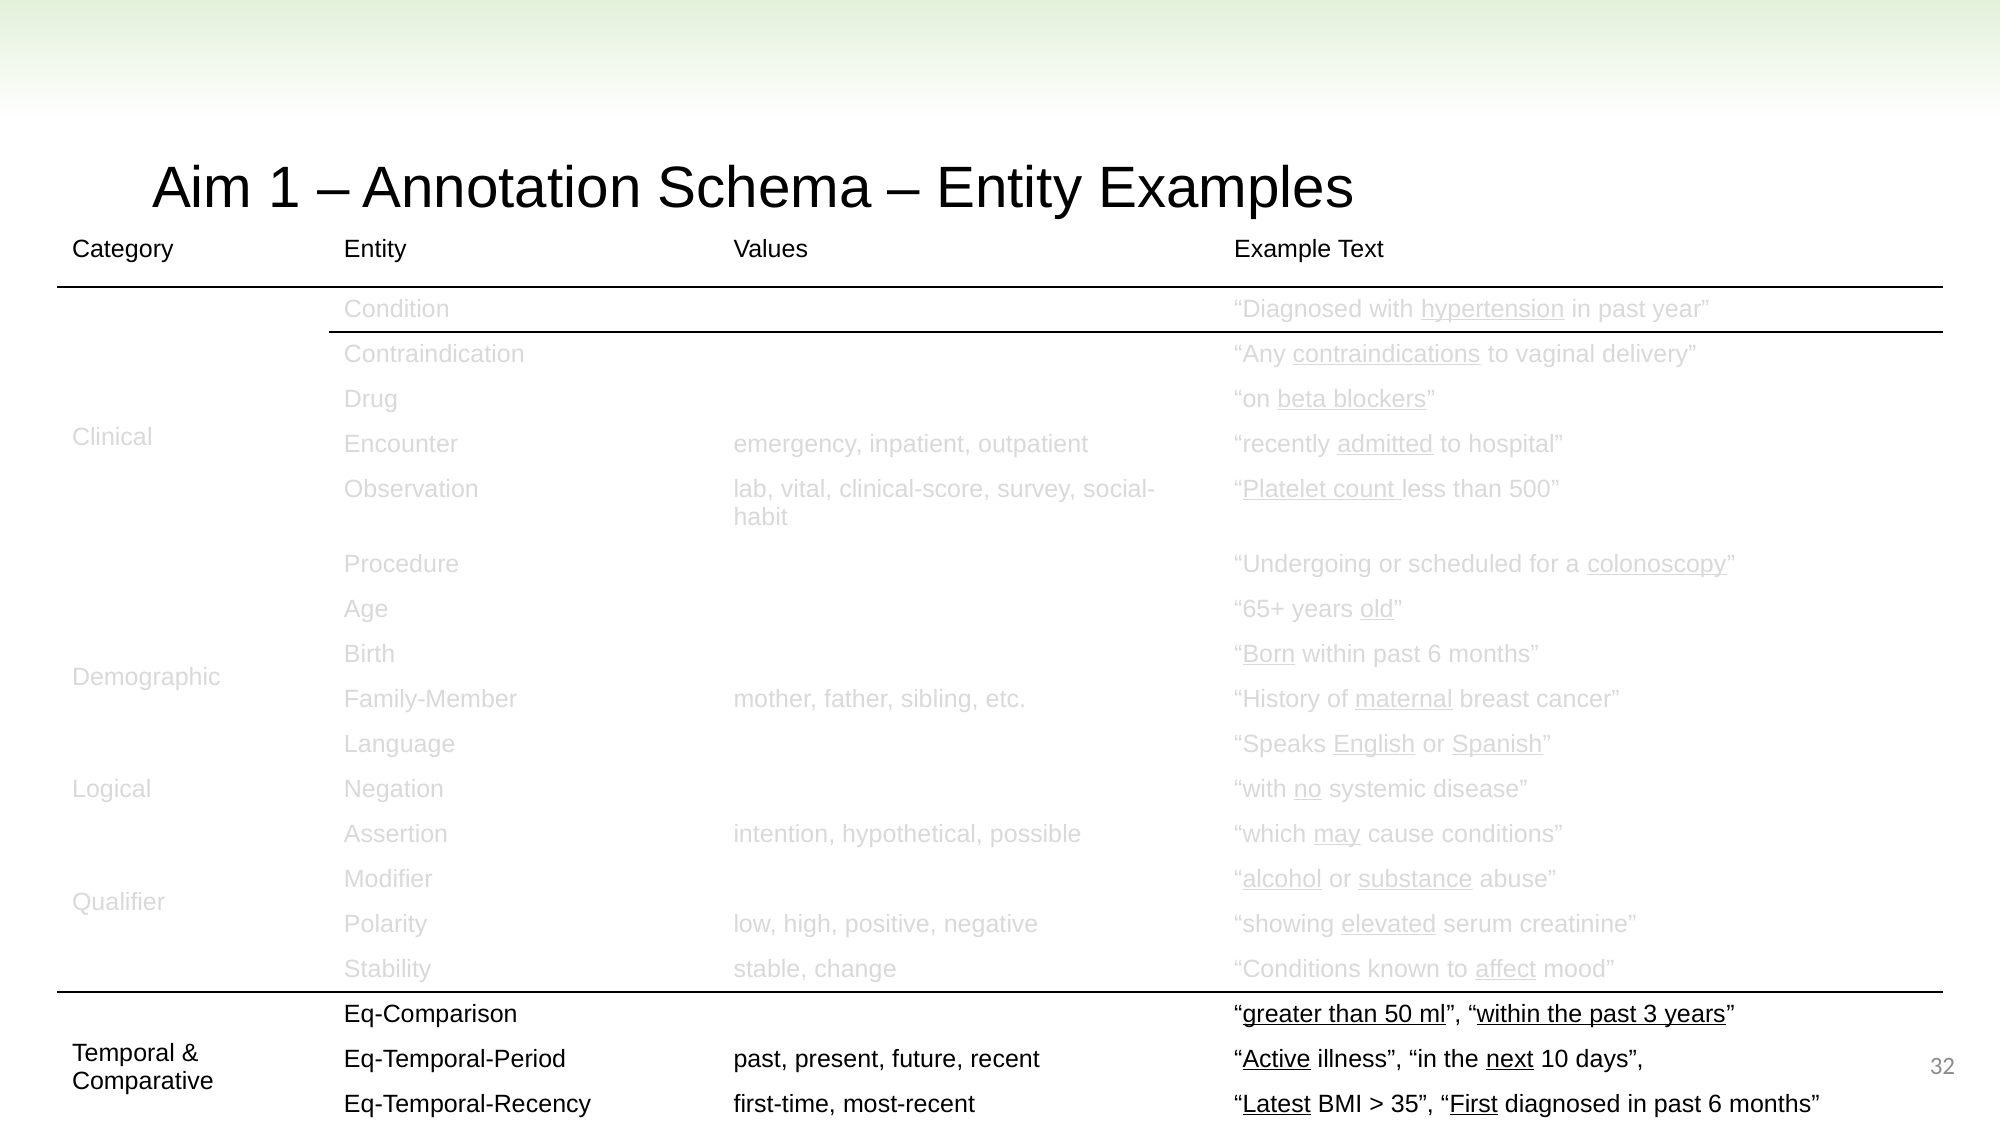

Aim 1 – Annotation Schema – Entity Examples
| Category | Entity | Values | Example Text |
| --- | --- | --- | --- |
| Clinical | Condition |  | “Diagnosed with hypertension in past year” |
|  | Contraindication |  | “Any contraindications to vaginal delivery” |
| Clinical | Drug |  | “on beta blockers” |
|  | Encounter | emergency, inpatient, outpatient | “recently admitted to hospital” |
|  | Observation | lab, vital, clinical-score, survey, social-habit | “Platelet count less than 500” |
|  | Procedure |  | “Undergoing or scheduled for a colonoscopy” |
| Demographic | Age |  | “65+ years old” |
|  | Birth |  | “Born within past 6 months” |
| Demographic | Family-Member | mother, father, sibling, etc. | “History of maternal breast cancer” |
|  | Language |  | “Speaks English or Spanish” |
| Logical | Negation |  | “with no systemic disease” |
| Qualifier | Assertion | intention, hypothetical, possible | “which may cause conditions” |
| Qualifier | Modifier |  | “alcohol or substance abuse” |
|  | Polarity | low, high, positive, negative | “showing elevated serum creatinine” |
|  | Stability | stable, change | “Conditions known to affect mood” |
| Temporal & Comparative | Eq-Comparison |  | “greater than 50 ml”, “within the past 3 years” |
| Temporal & | Eq-Temporal-Period | past, present, future, recent | “Active illness”, “in the next 10 days”, |
| Comparative | Eq-Temporal-Recency | first-time, most-recent | “Latest BMI > 35”, “First diagnosed in past 6 months” |
32